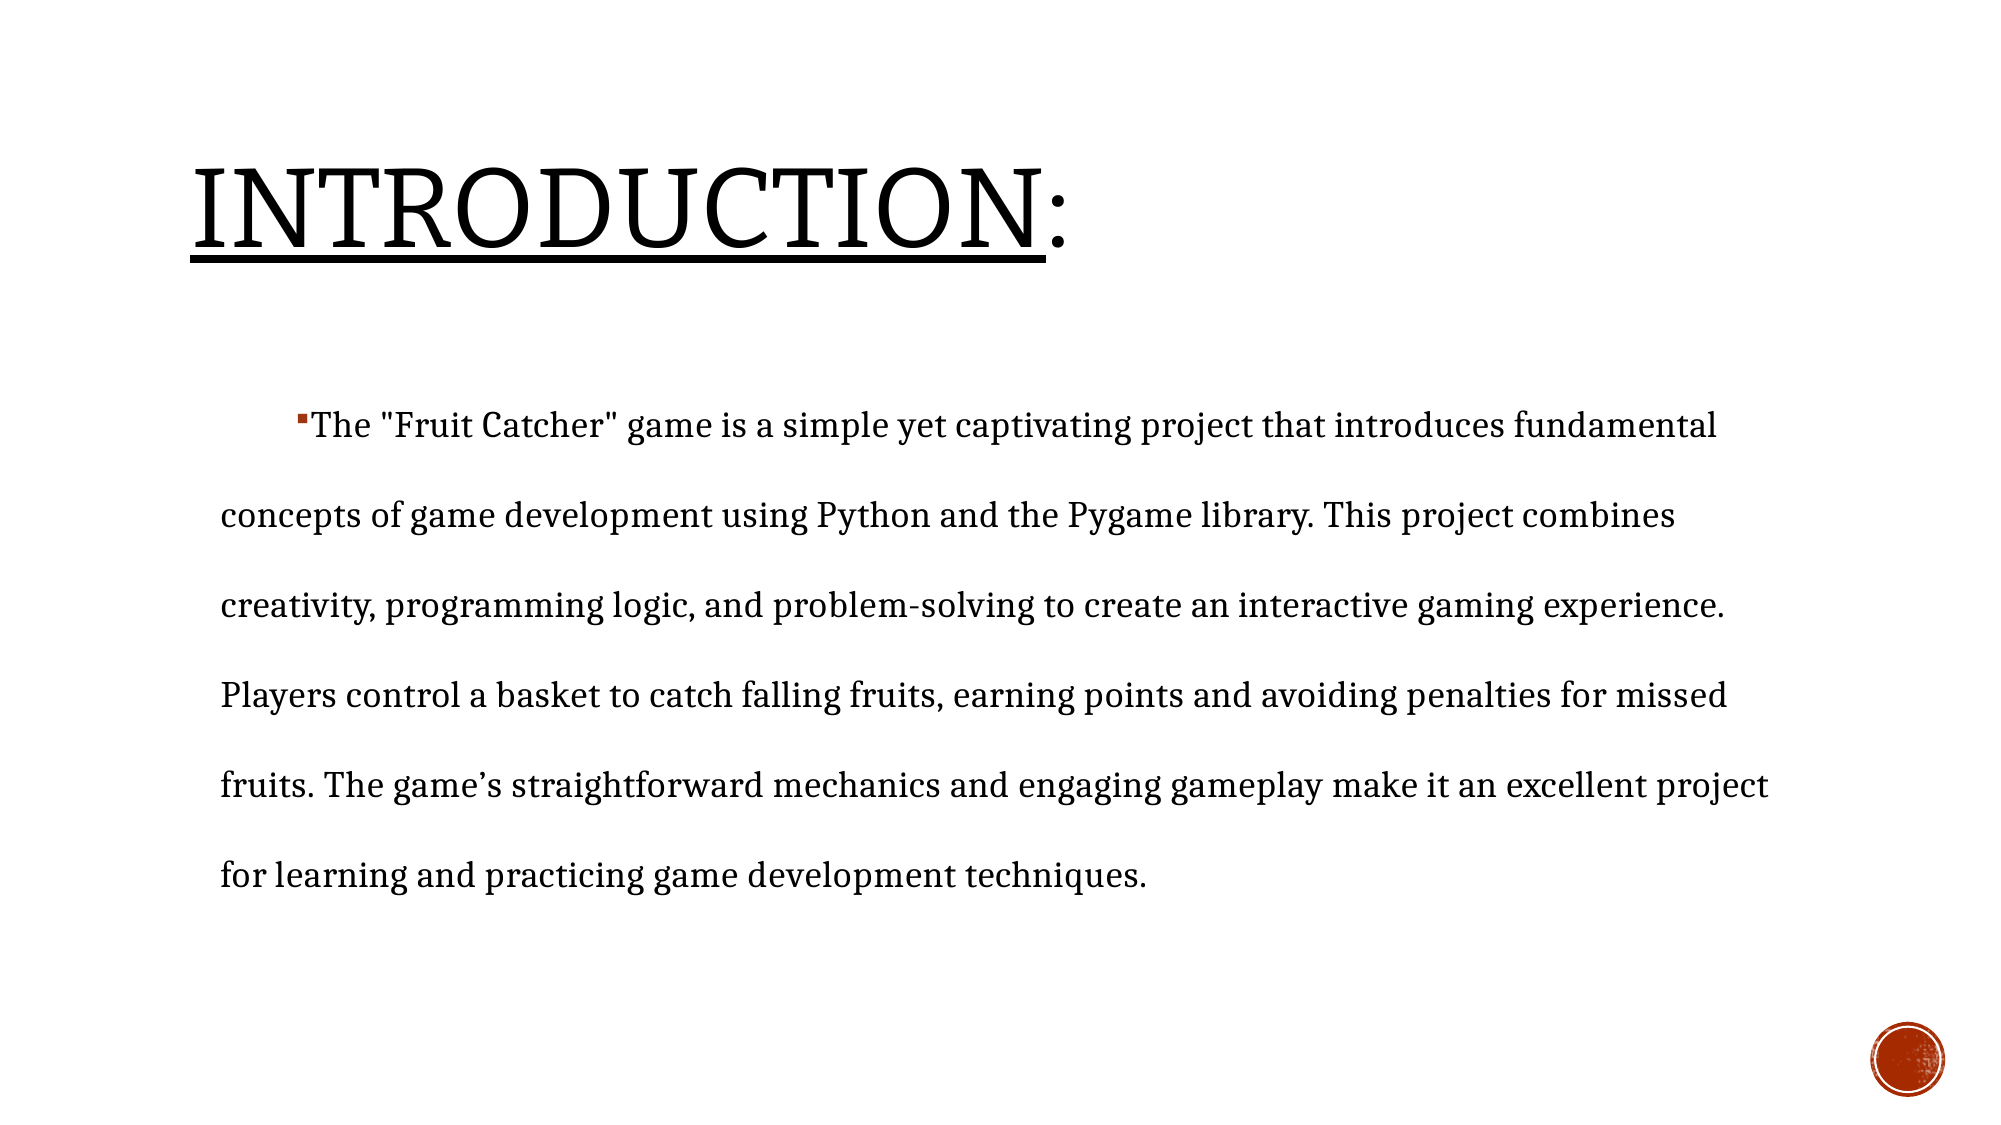

# INTRODUCTION:
The "Fruit Catcher" game is a simple yet captivating project that introduces fundamental concepts of game development using Python and the Pygame library. This project combines creativity, programming logic, and problem-solving to create an interactive gaming experience. Players control a basket to catch falling fruits, earning points and avoiding penalties for missed fruits. The game’s straightforward mechanics and engaging gameplay make it an excellent project for learning and practicing game development techniques.